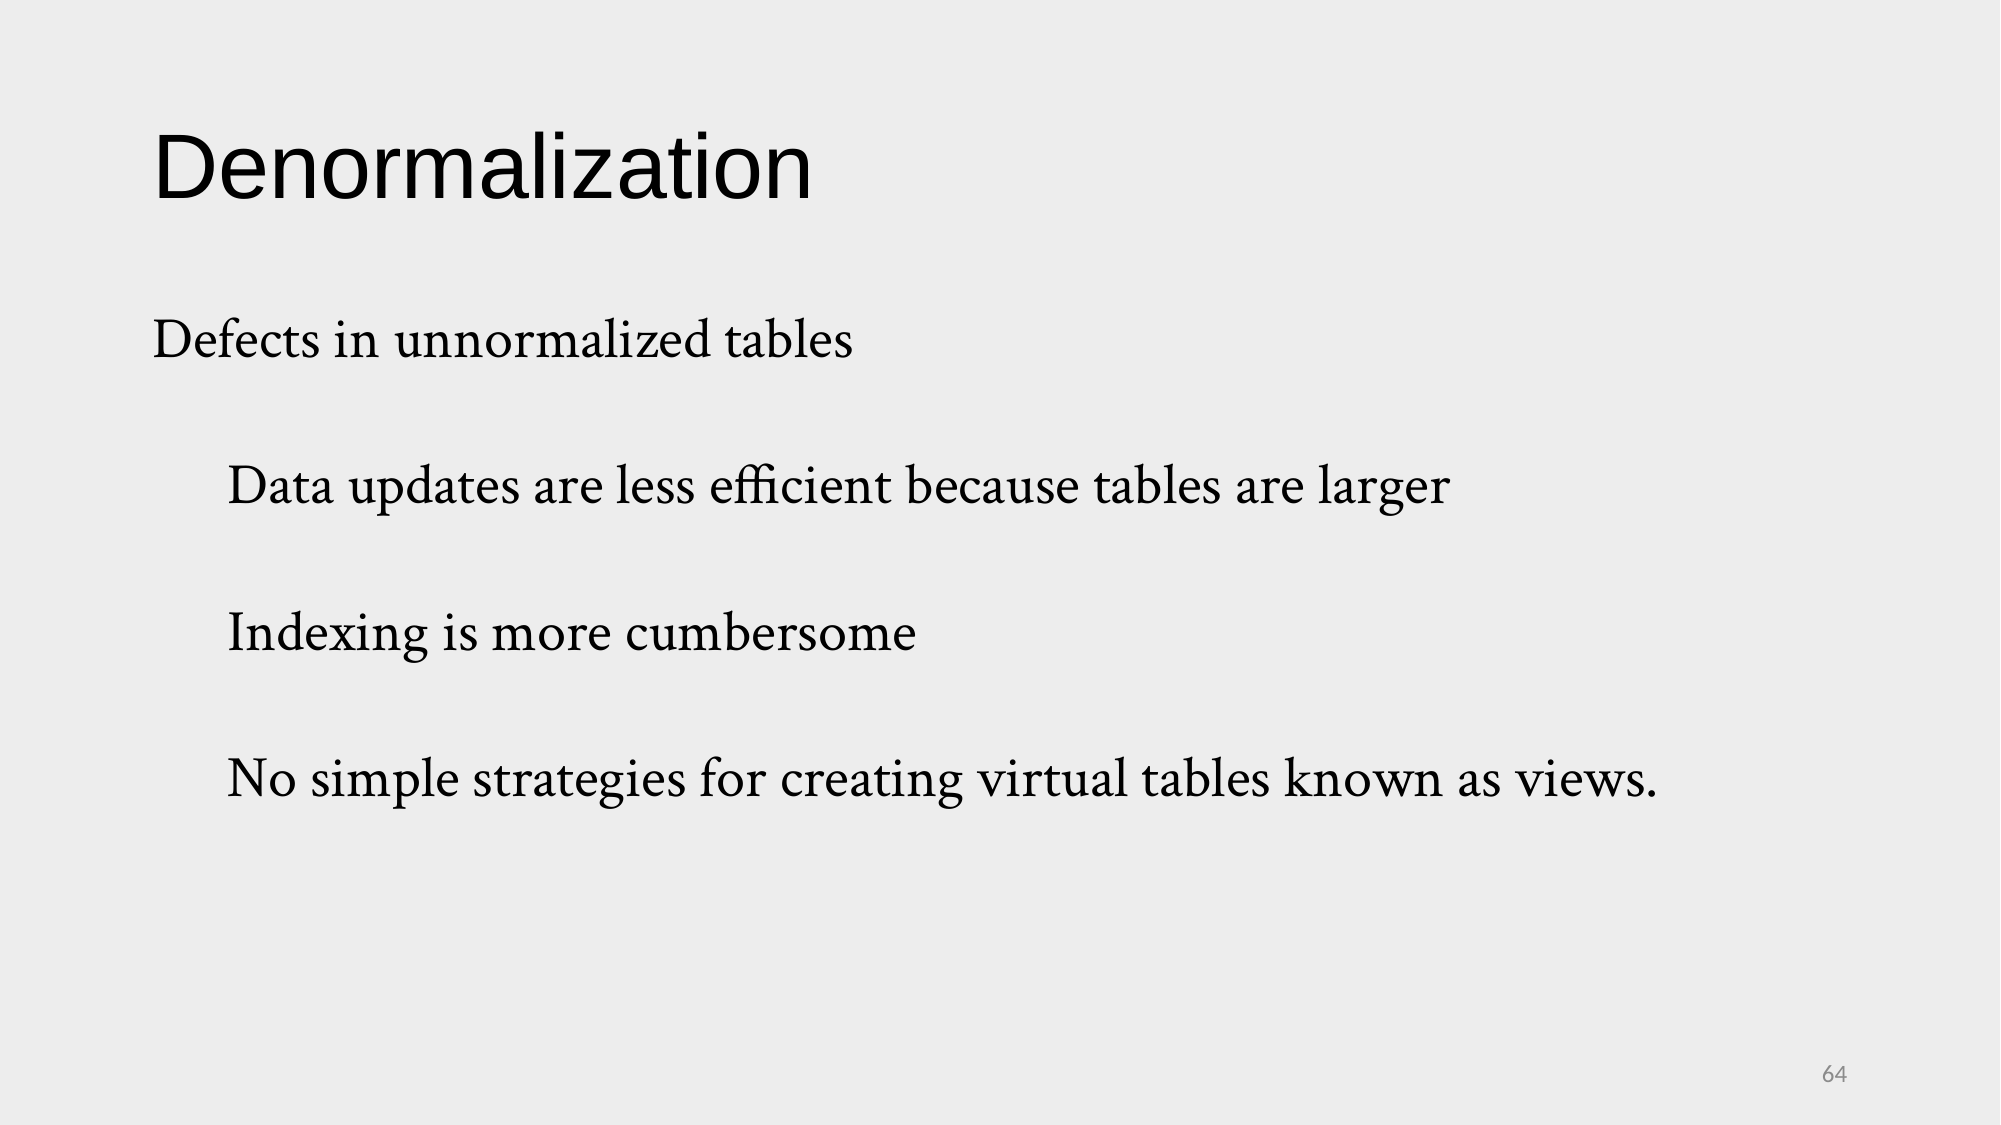

# Denormalization
Defects in unnormalized tables

Data updates are less efficient because tables are larger

Indexing is more cumbersome

No simple strategies for creating virtual tables known as views.
64